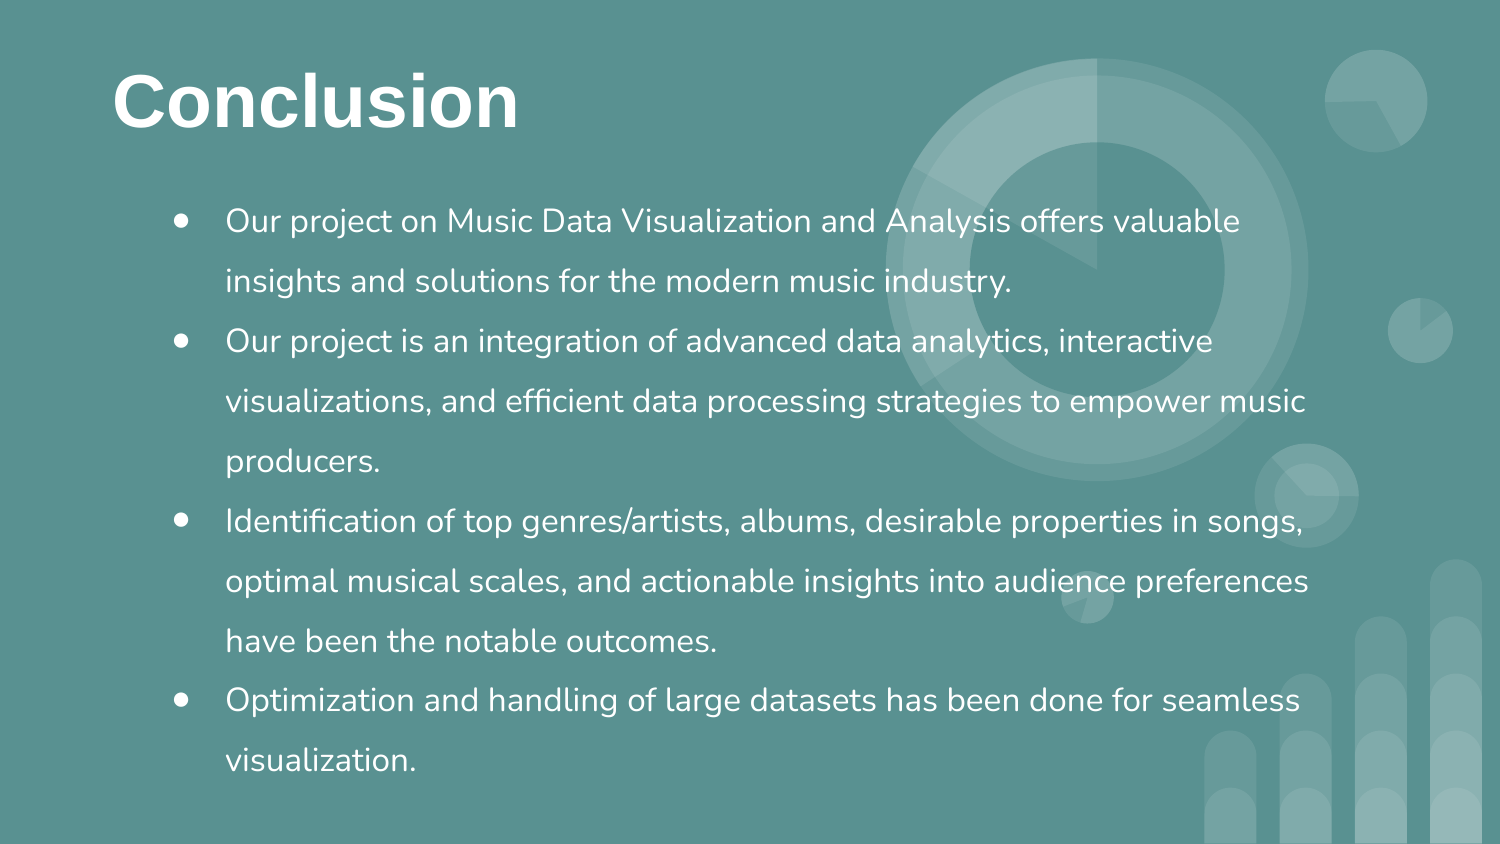

# Conclusion
Our project on Music Data Visualization and Analysis offers valuable insights and solutions for the modern music industry.
Our project is an integration of advanced data analytics, interactive visualizations, and efficient data processing strategies to empower music producers.
Identification of top genres/artists, albums, desirable properties in songs, optimal musical scales, and actionable insights into audience preferences have been the notable outcomes.
Optimization and handling of large datasets has been done for seamless visualization.